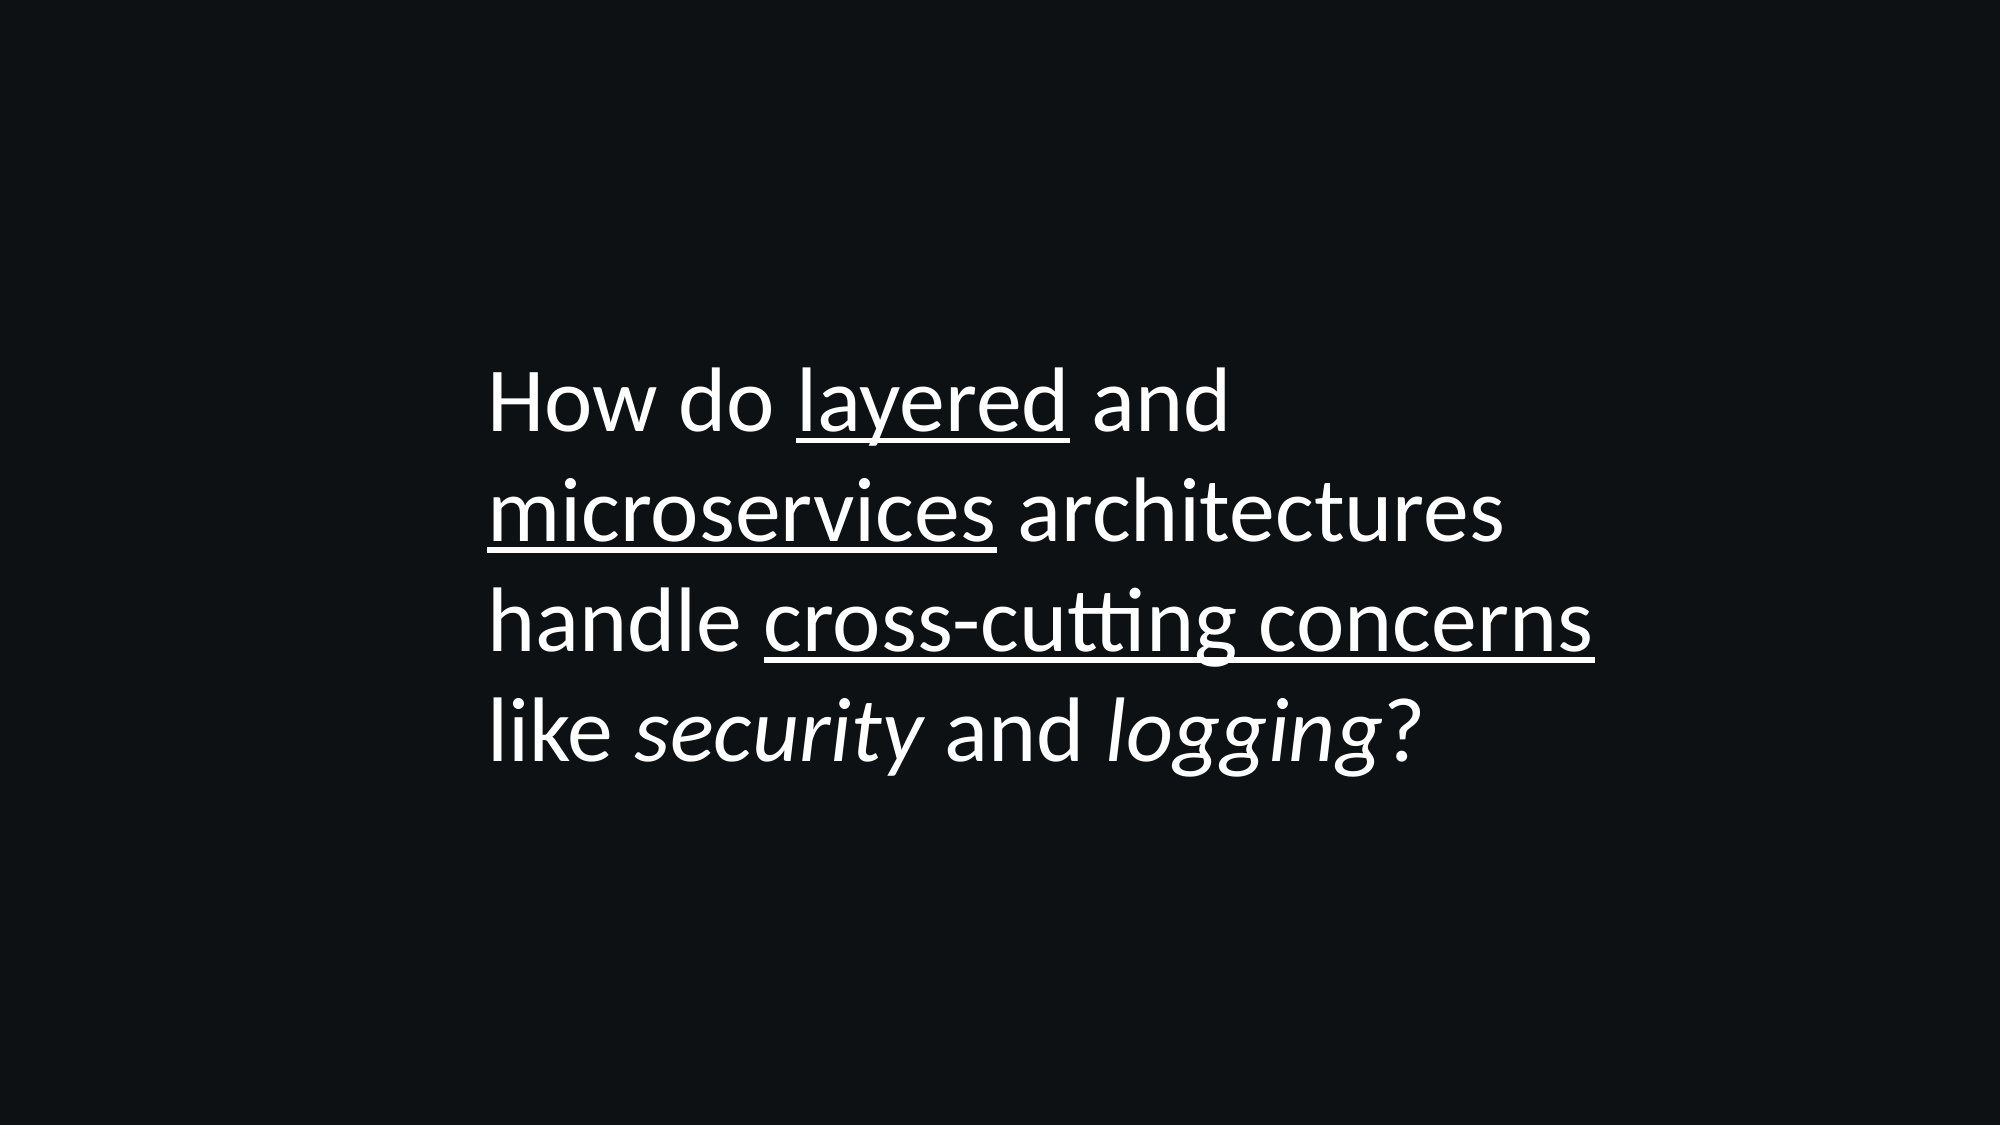

How do layered and microservices architectures handle cross-cutting concerns like security and logging?